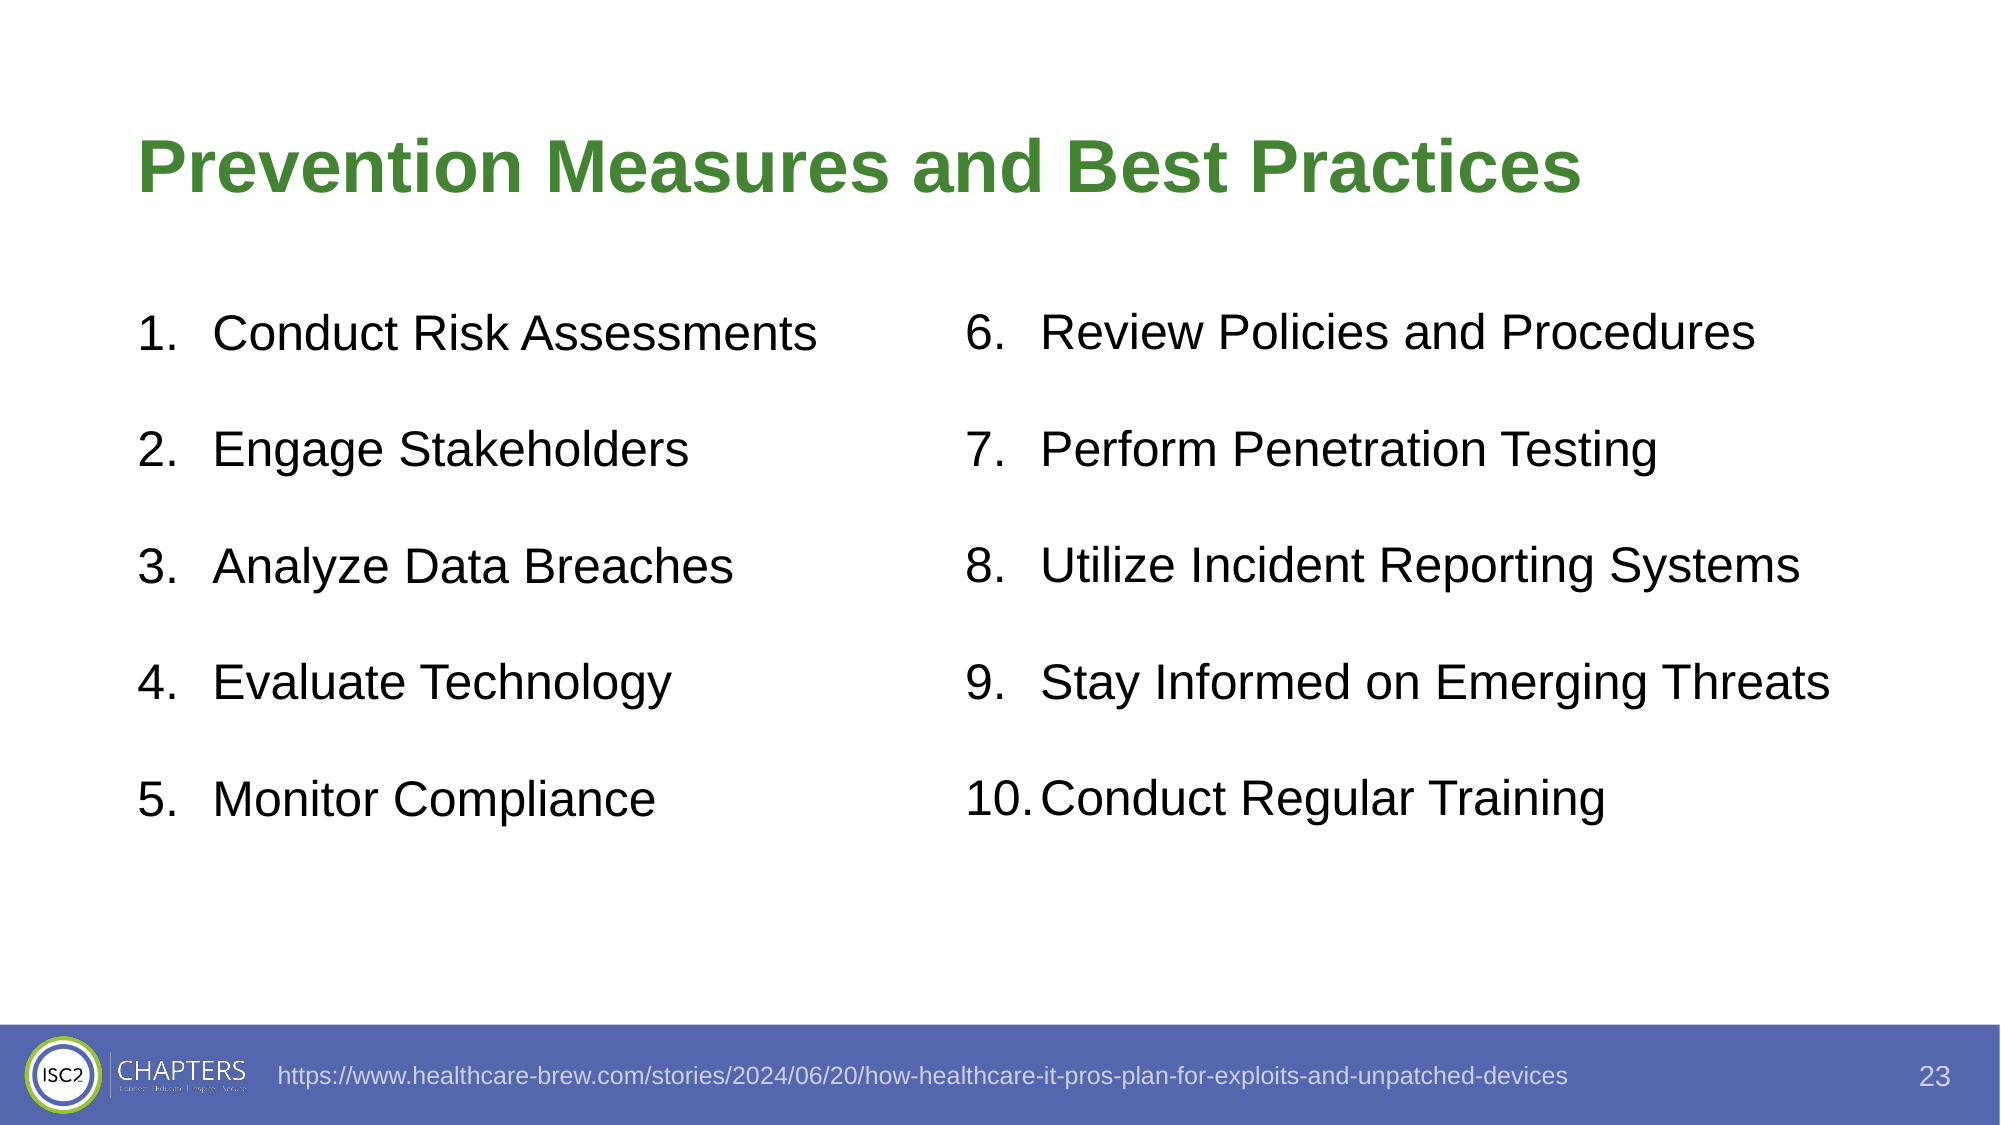

# Prevention Measures and Best Practices
Review Policies and Procedures
Perform Penetration Testing
Utilize Incident Reporting Systems
Stay Informed on Emerging Threats
Conduct Regular Training
Conduct Risk Assessments
Engage Stakeholders
Analyze Data Breaches
Evaluate Technology
Monitor Compliance
https://www.healthcare-brew.com/stories/2024/06/20/how-healthcare-it-pros-plan-for-exploits-and-unpatched-devices
23